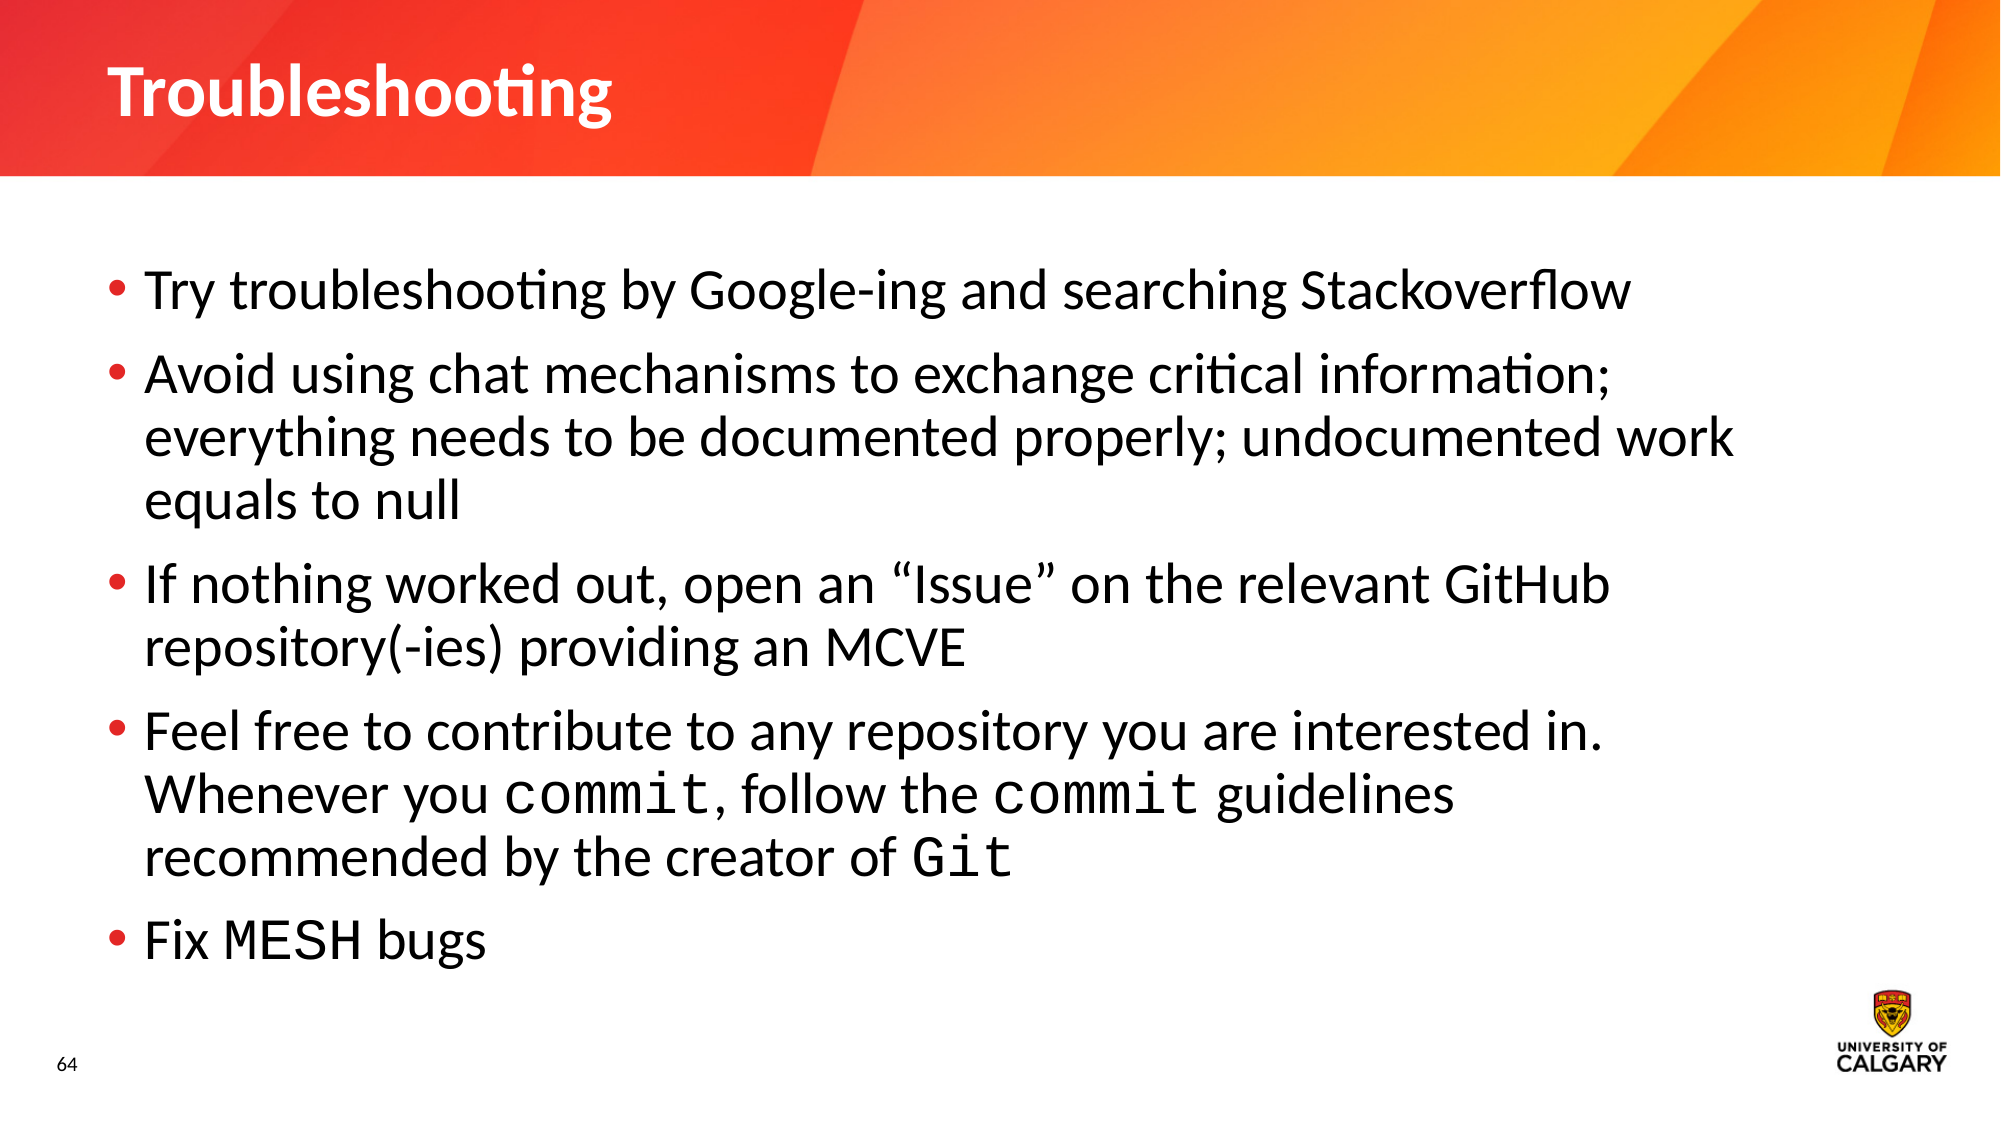

# Troubleshooting
Try troubleshooting by Google-ing and searching Stackoverflow
Avoid using chat mechanisms to exchange critical information; everything needs to be documented properly; undocumented work equals to null
If nothing worked out, open an “Issue” on the relevant GitHub repository(-ies) providing an MCVE
Feel free to contribute to any repository you are interested in. Whenever you commit, follow the commit guidelines recommended by the creator of Git
Fix MESH bugs
64